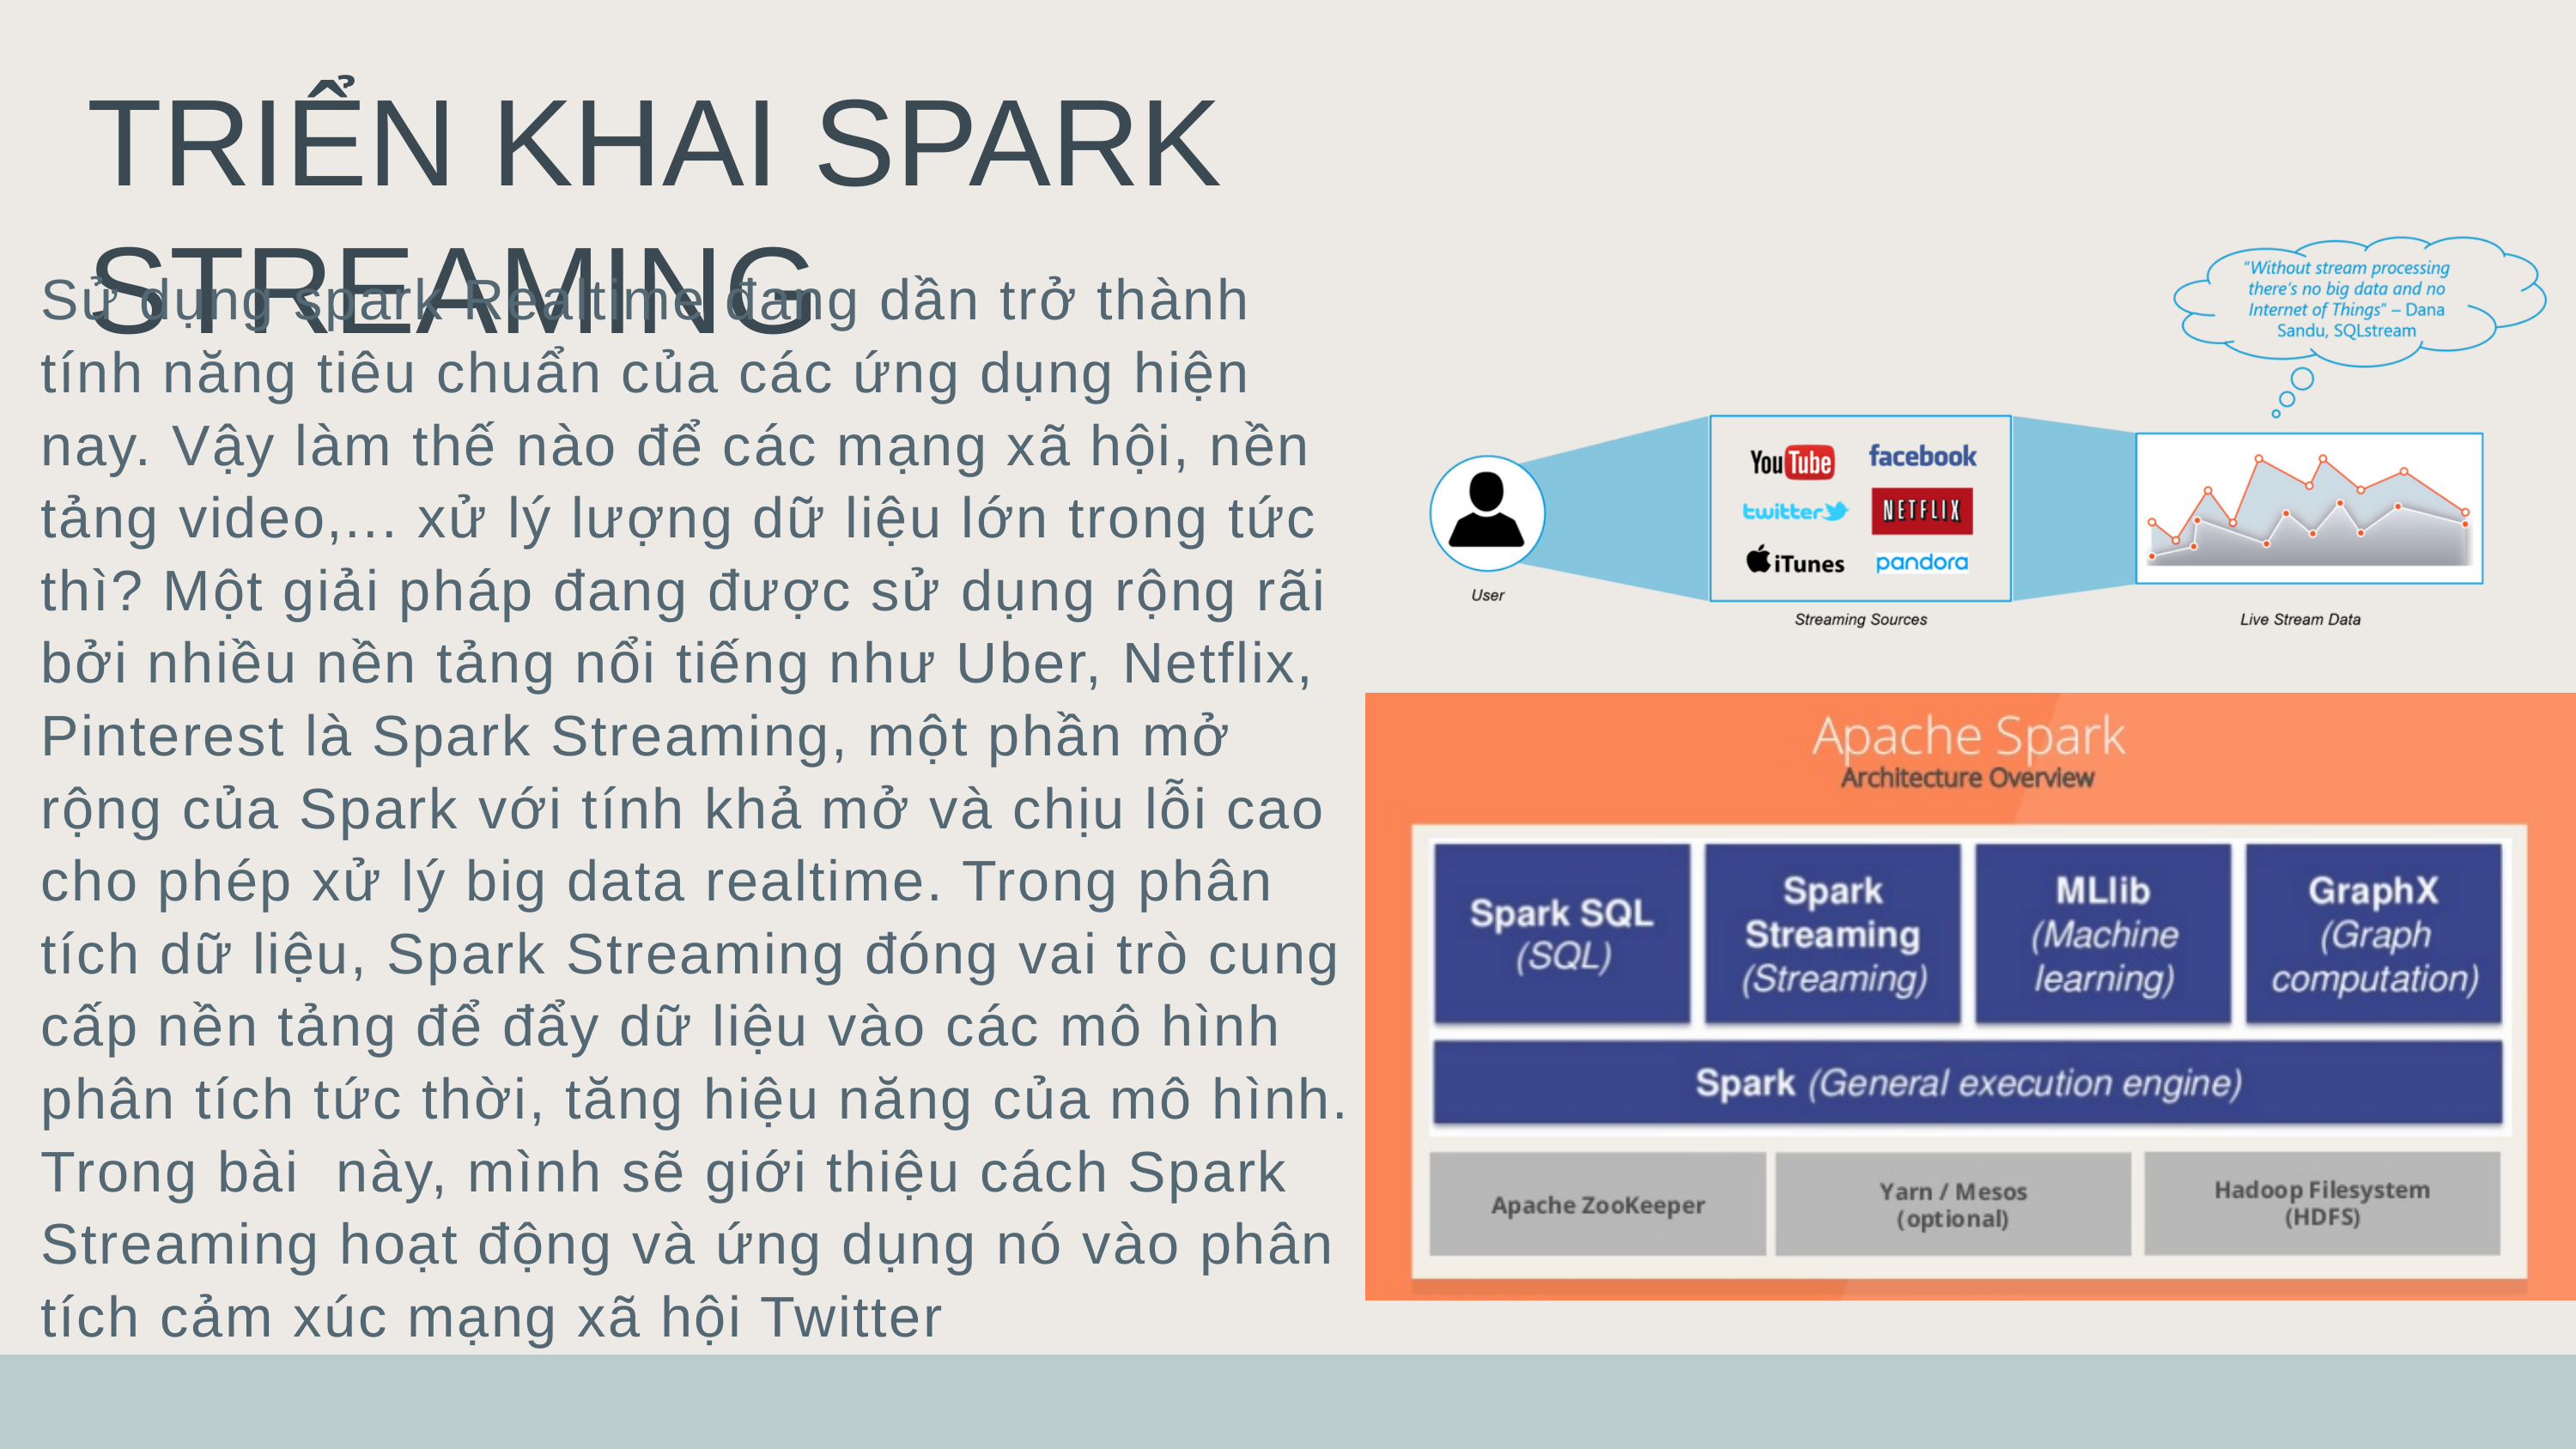

TRIỂN KHAI SPARK STREAMING

Sử dụng spark Realtime đang dần trở thành tính năng tiêu chuẩn của các ứng dụng hiện nay. Vậy làm thế nào để các mạng xã hội, nền tảng video,... xử lý lượng dữ liệu lớn trong tức thì? Một giải pháp đang được sử dụng rộng rãi bởi nhiều nền tảng nổi tiếng như Uber, Netflix, Pinterest là Spark Streaming, một phần mở rộng của Spark với tính khả mở và chịu lỗi cao cho phép xử lý big data realtime. Trong phân tích dữ liệu, Spark Streaming đóng vai trò cung cấp nền tảng để đẩy dữ liệu vào các mô hình phân tích tức thời, tăng hiệu năng của mô hình.
Trong bài  này, mình sẽ giới thiệu cách Spark Streaming hoạt động và ứng dụng nó vào phân tích cảm xúc mạng xã hội Twitter